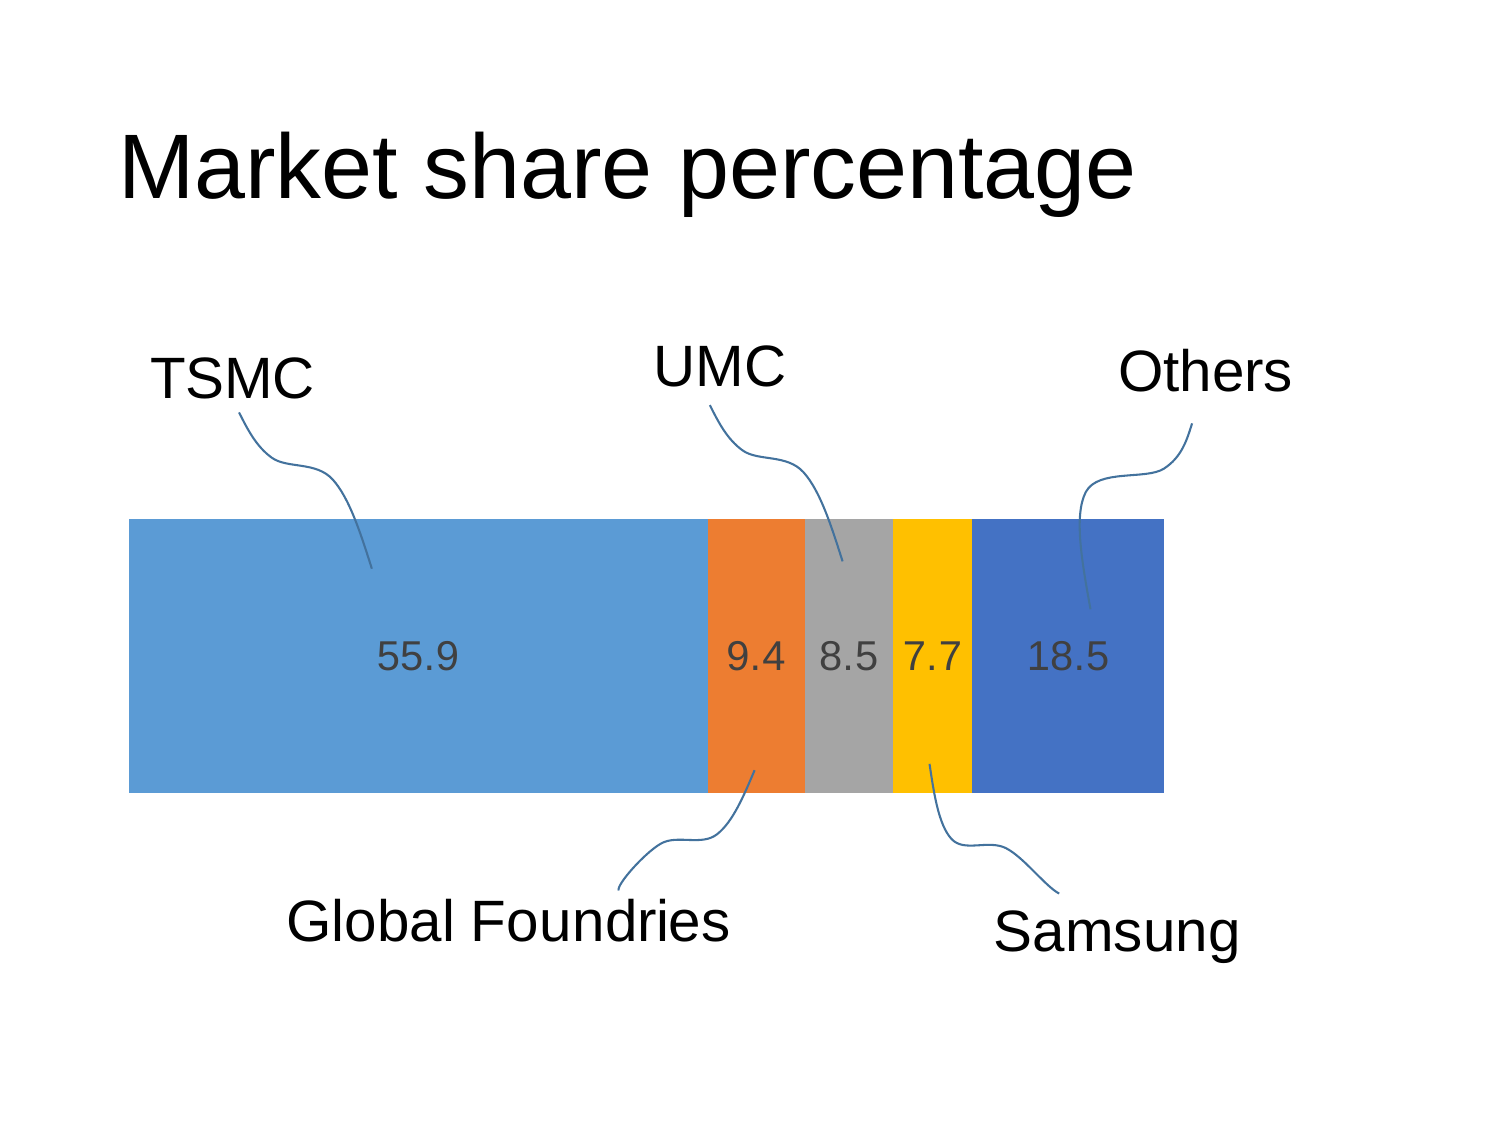

# Market share percentage

### Chart

| Category | Series 1 | Series 2 | Series 3 | Series 4 | Series 5 |
|---|---|---|---|---|---|
| Category 1 | 55.9 | 9.4 | 8.5 | 7.7 | 18.5 |
TSMC